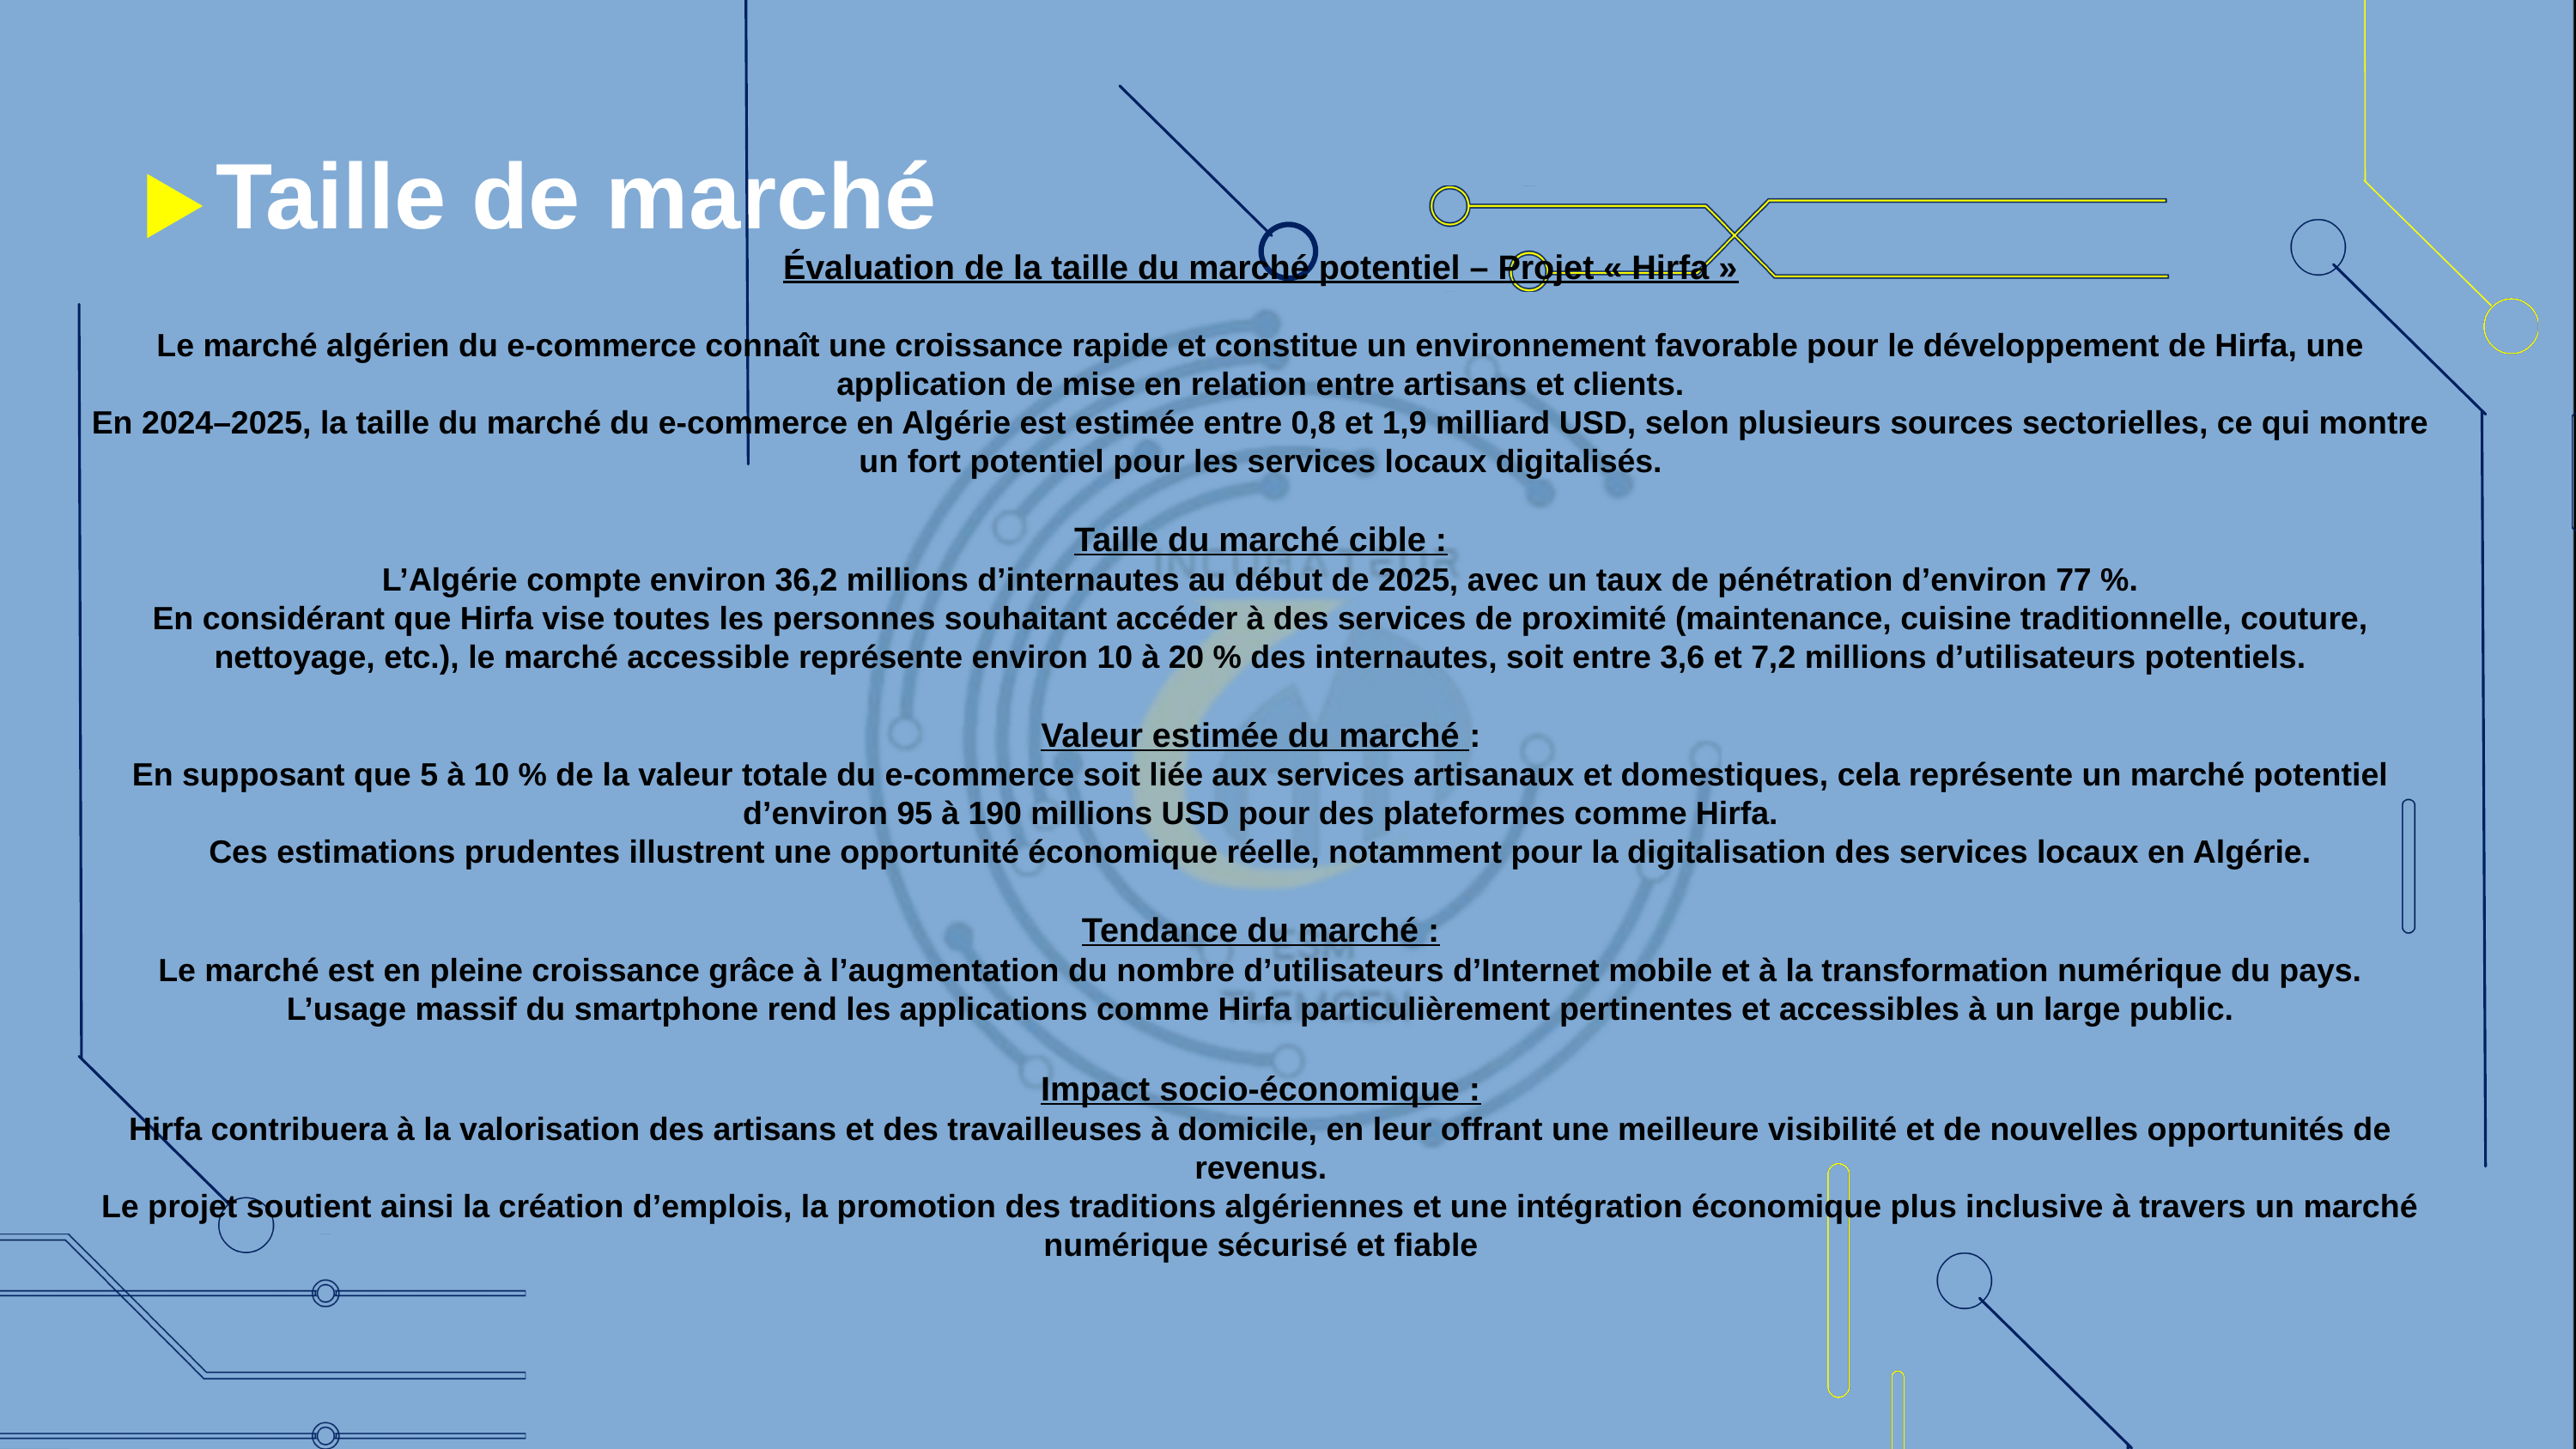

Taille de marché

Évaluation de la taille du marché potentiel – Projet « Hirfa »

Le marché algérien du e-commerce connaît une croissance rapide et constitue un environnement favorable pour le développement de Hirfa, une application de mise en relation entre artisans et clients.
En 2024–2025, la taille du marché du e-commerce en Algérie est estimée entre 0,8 et 1,9 milliard USD, selon plusieurs sources sectorielles, ce qui montre un fort potentiel pour les services locaux digitalisés.

Taille du marché cible :
L’Algérie compte environ 36,2 millions d’internautes au début de 2025, avec un taux de pénétration d’environ 77 %.
En considérant que Hirfa vise toutes les personnes souhaitant accéder à des services de proximité (maintenance, cuisine traditionnelle, couture, nettoyage, etc.), le marché accessible représente environ 10 à 20 % des internautes, soit entre 3,6 et 7,2 millions d’utilisateurs potentiels.

Valeur estimée du marché :
En supposant que 5 à 10 % de la valeur totale du e-commerce soit liée aux services artisanaux et domestiques, cela représente un marché potentiel d’environ 95 à 190 millions USD pour des plateformes comme Hirfa.
Ces estimations prudentes illustrent une opportunité économique réelle, notamment pour la digitalisation des services locaux en Algérie.

Tendance du marché :
Le marché est en pleine croissance grâce à l’augmentation du nombre d’utilisateurs d’Internet mobile et à la transformation numérique du pays.
L’usage massif du smartphone rend les applications comme Hirfa particulièrement pertinentes et accessibles à un large public.

Impact socio-économique :
Hirfa contribuera à la valorisation des artisans et des travailleuses à domicile, en leur offrant une meilleure visibilité et de nouvelles opportunités de revenus.
Le projet soutient ainsi la création d’emplois, la promotion des traditions algériennes et une intégration économique plus inclusive à travers un marché numérique sécurisé et fiable